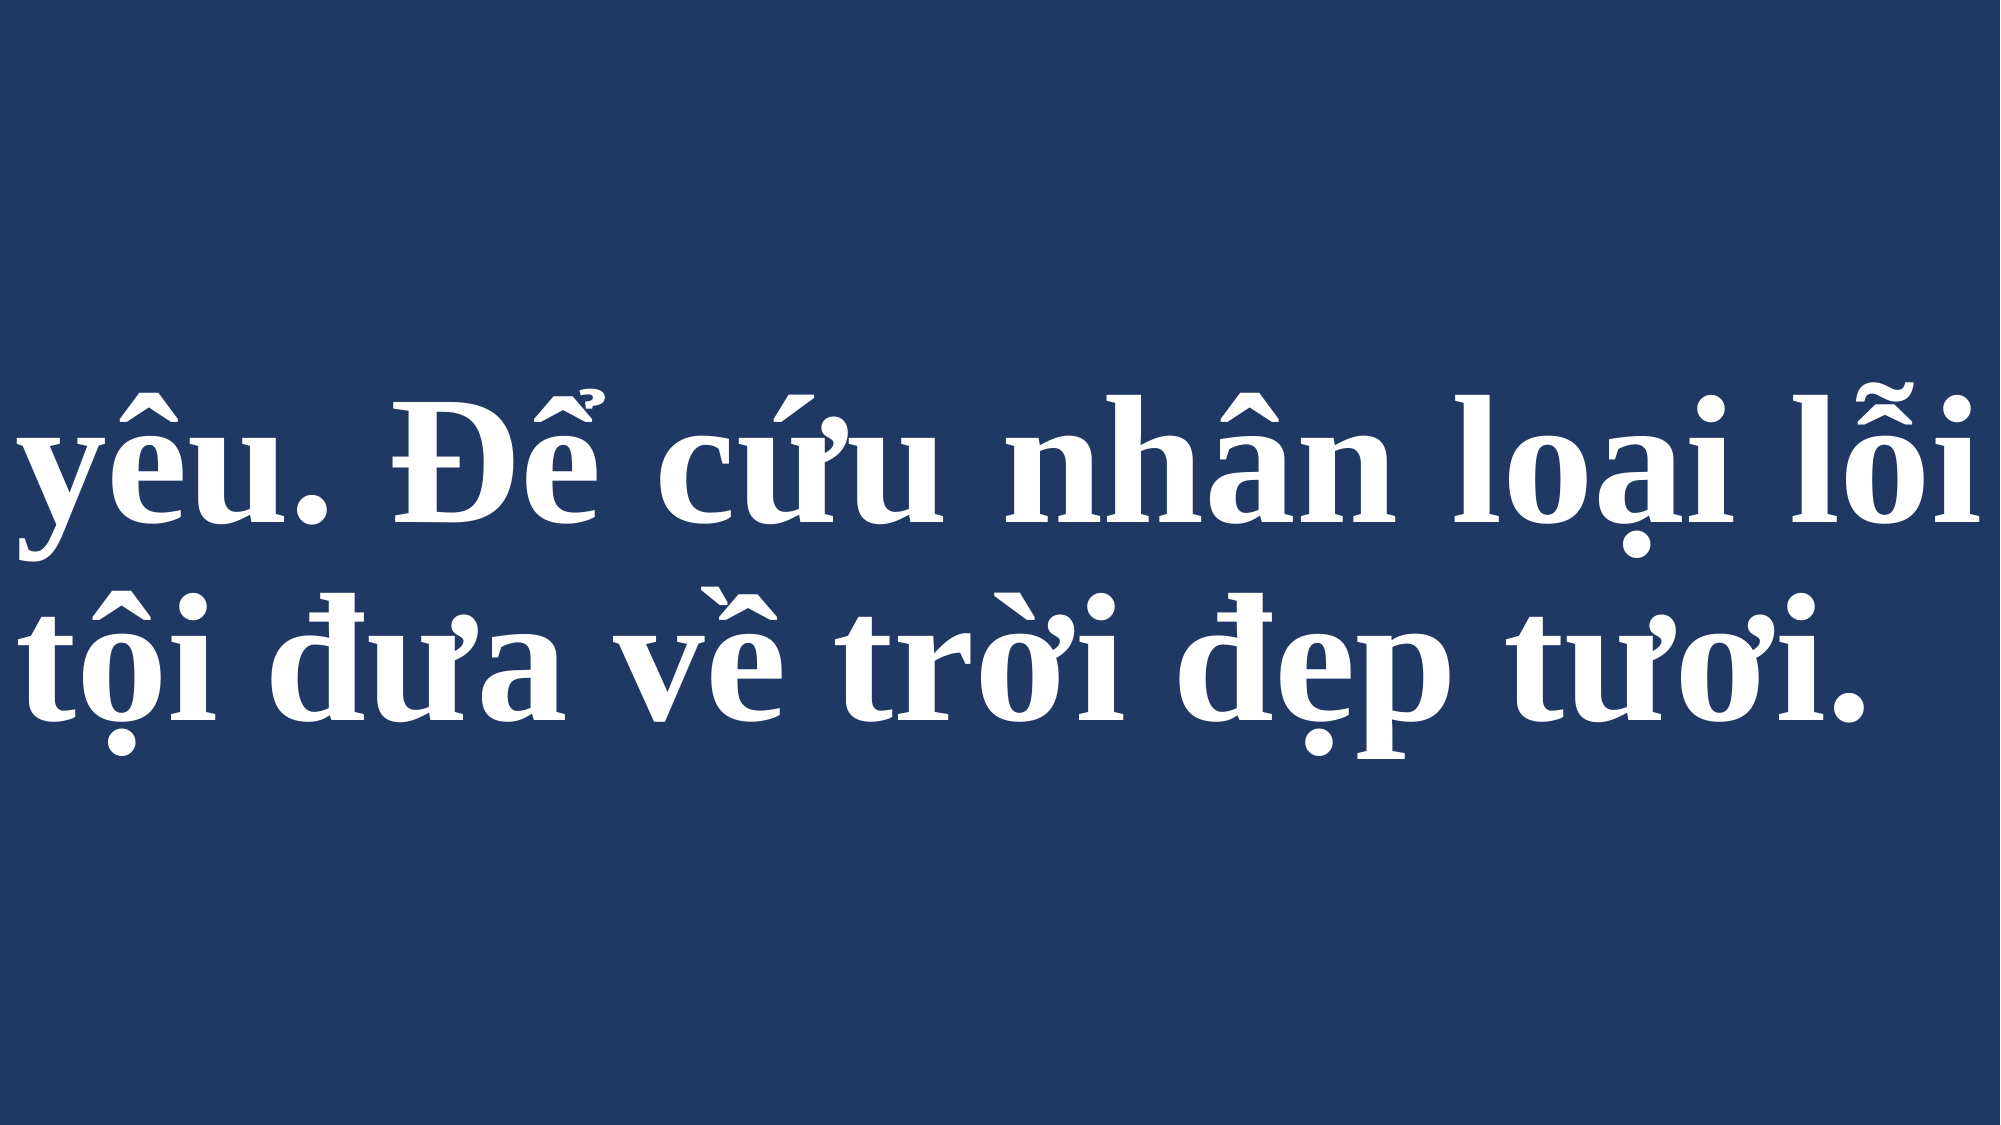

# yêu. Để cứu nhân loại lỗi tội đưa về trời đẹp tươi.